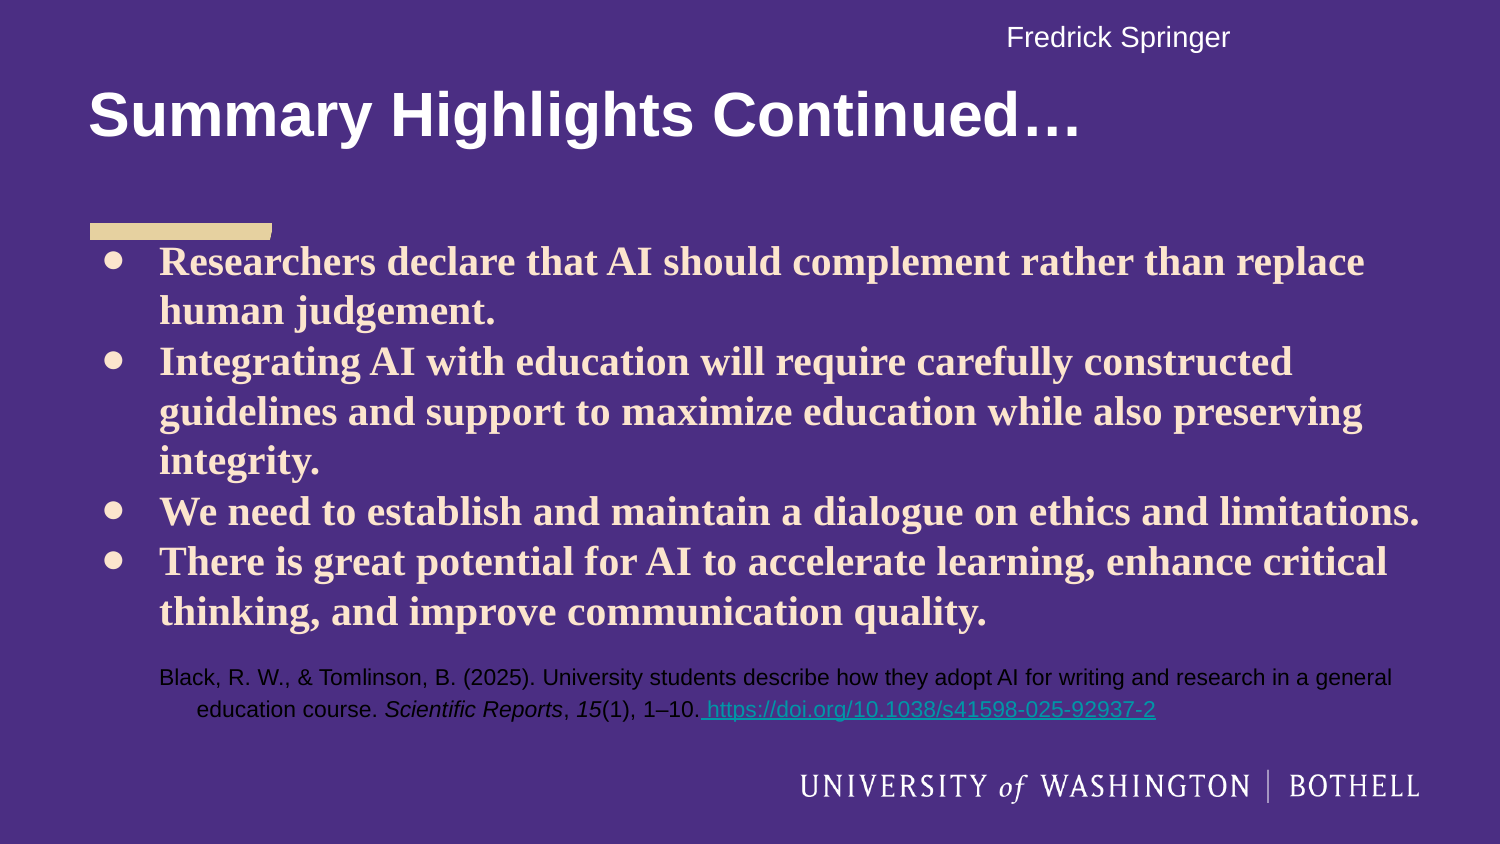

Fredrick Springer
# Summary Highlights Continued…
Researchers declare that AI should complement rather than replace human judgement.
Integrating AI with education will require carefully constructed guidelines and support to maximize education while also preserving integrity.
We need to establish and maintain a dialogue on ethics and limitations.
There is great potential for AI to accelerate learning, enhance critical thinking, and improve communication quality.
Black, R. W., & Tomlinson, B. (2025). University students describe how they adopt AI for writing and research in a general education course. Scientific Reports, 15(1), 1–10. https://doi.org/10.1038/s41598-025-92937-2